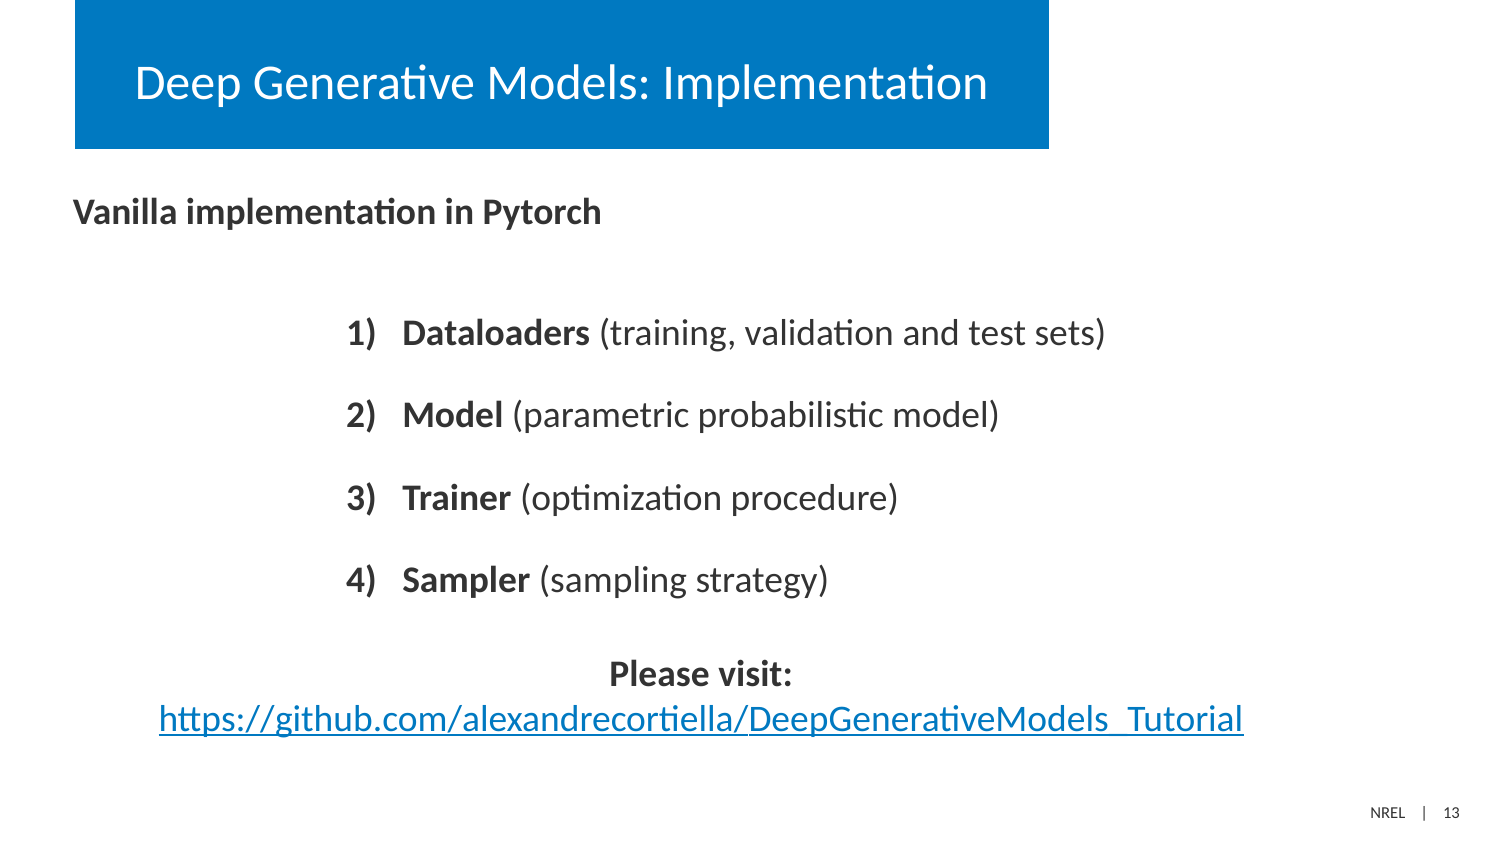

# Deep Generative Models: Implementation
Vanilla implementation in Pytorch
Dataloaders (training, validation and test sets)
Model (parametric probabilistic model)
Trainer (optimization procedure)
Sampler (sampling strategy)
Please visit:
https://github.com/alexandrecortiella/DeepGenerativeModels_Tutorial